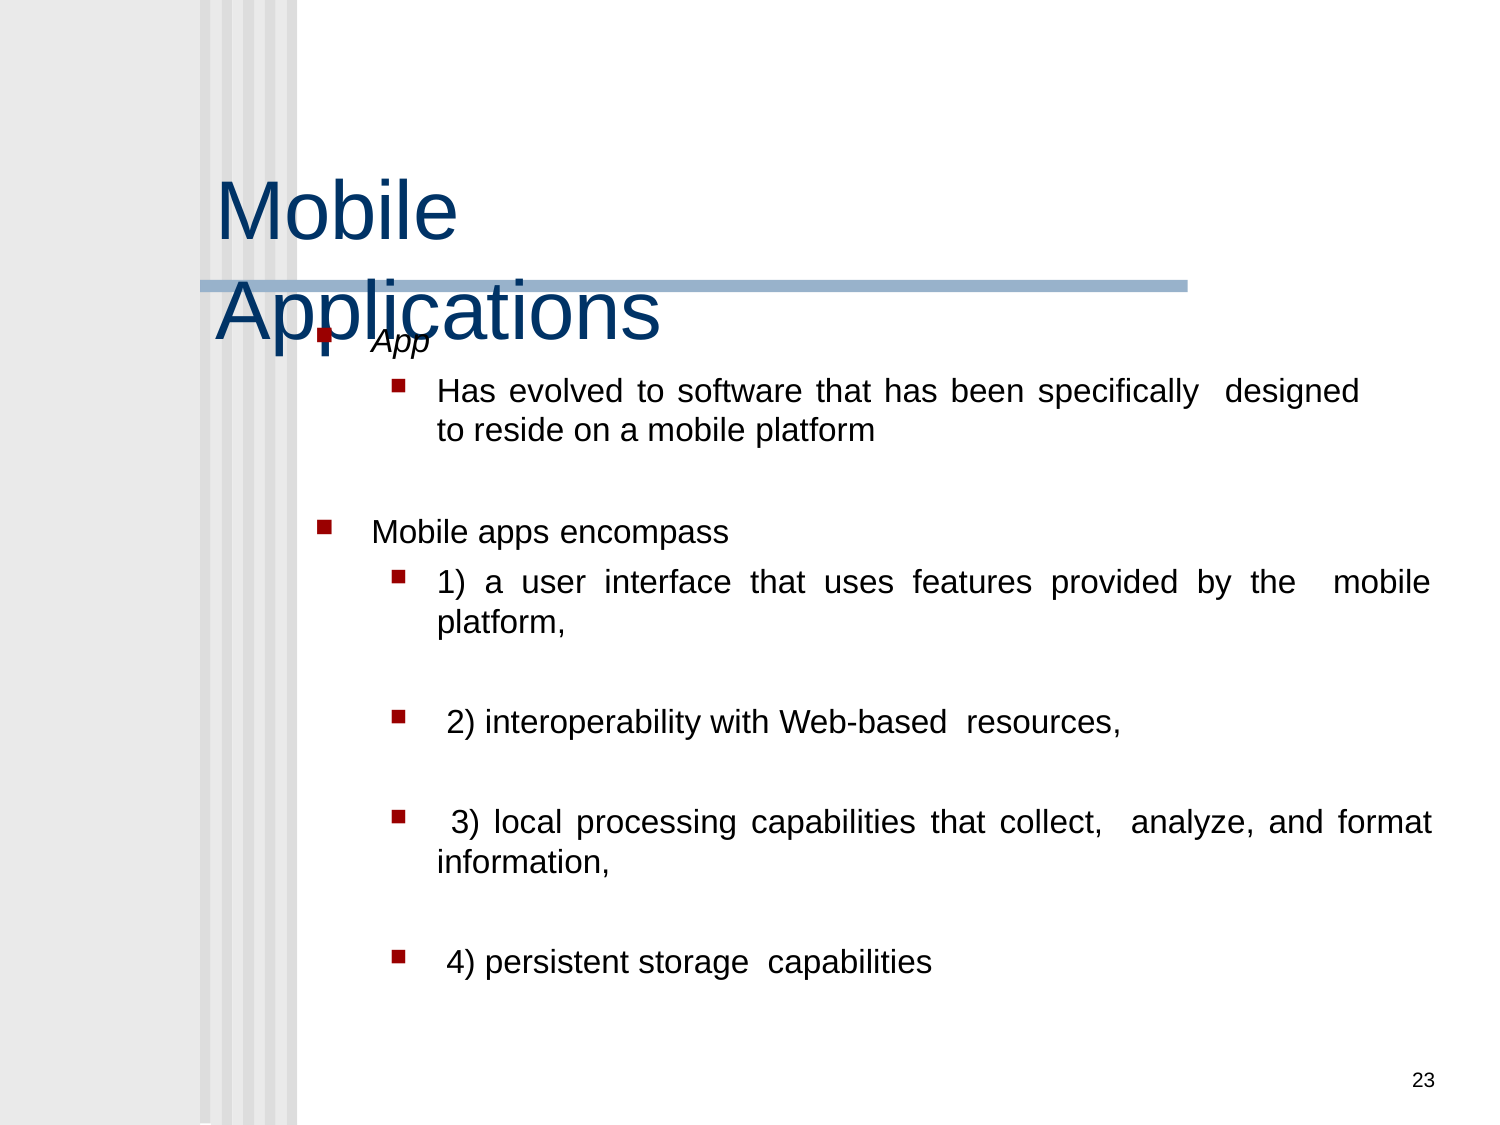

# Mobile Applications
App
Has evolved to software that has been specifically  designed to reside on a mobile platform

Mobile apps encompass
1) a user interface that uses features provided by the  mobile platform,

 2) interoperability with Web-based  resources,

 3) local processing capabilities that collect,  analyze, and format information,

 4) persistent storage  capabilities
23